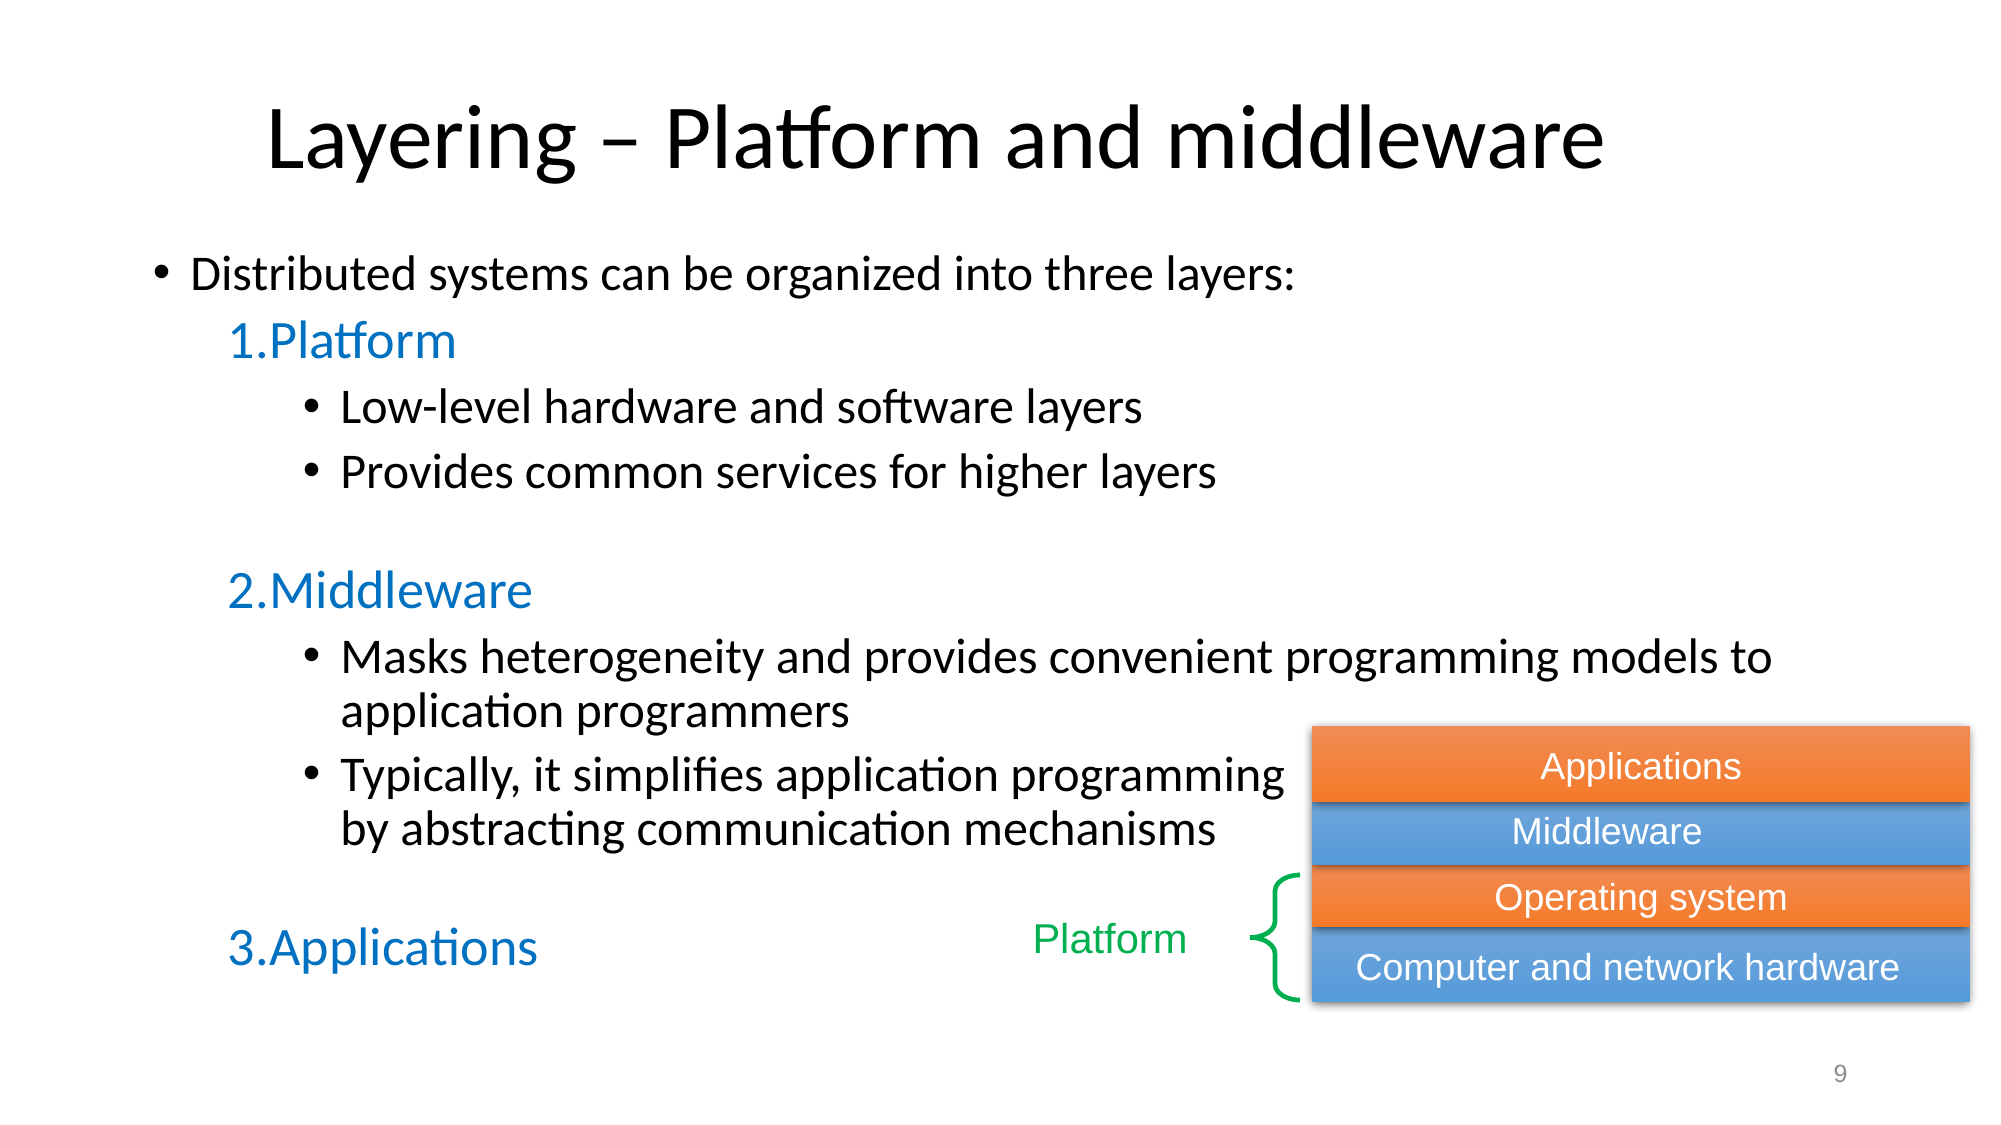

# Layering – Platform and middleware
Distributed systems can be organized into three layers:
Platform
Low-level hardware and software layers
Provides common services for higher layers

Middleware
Masks heterogeneity and provides convenient programming models to application programmers
Typically, it simplifies application programming
by abstracting communication mechanisms

Applications
Applications
Middleware

Operating system

Platform

Computer and network hardware
9